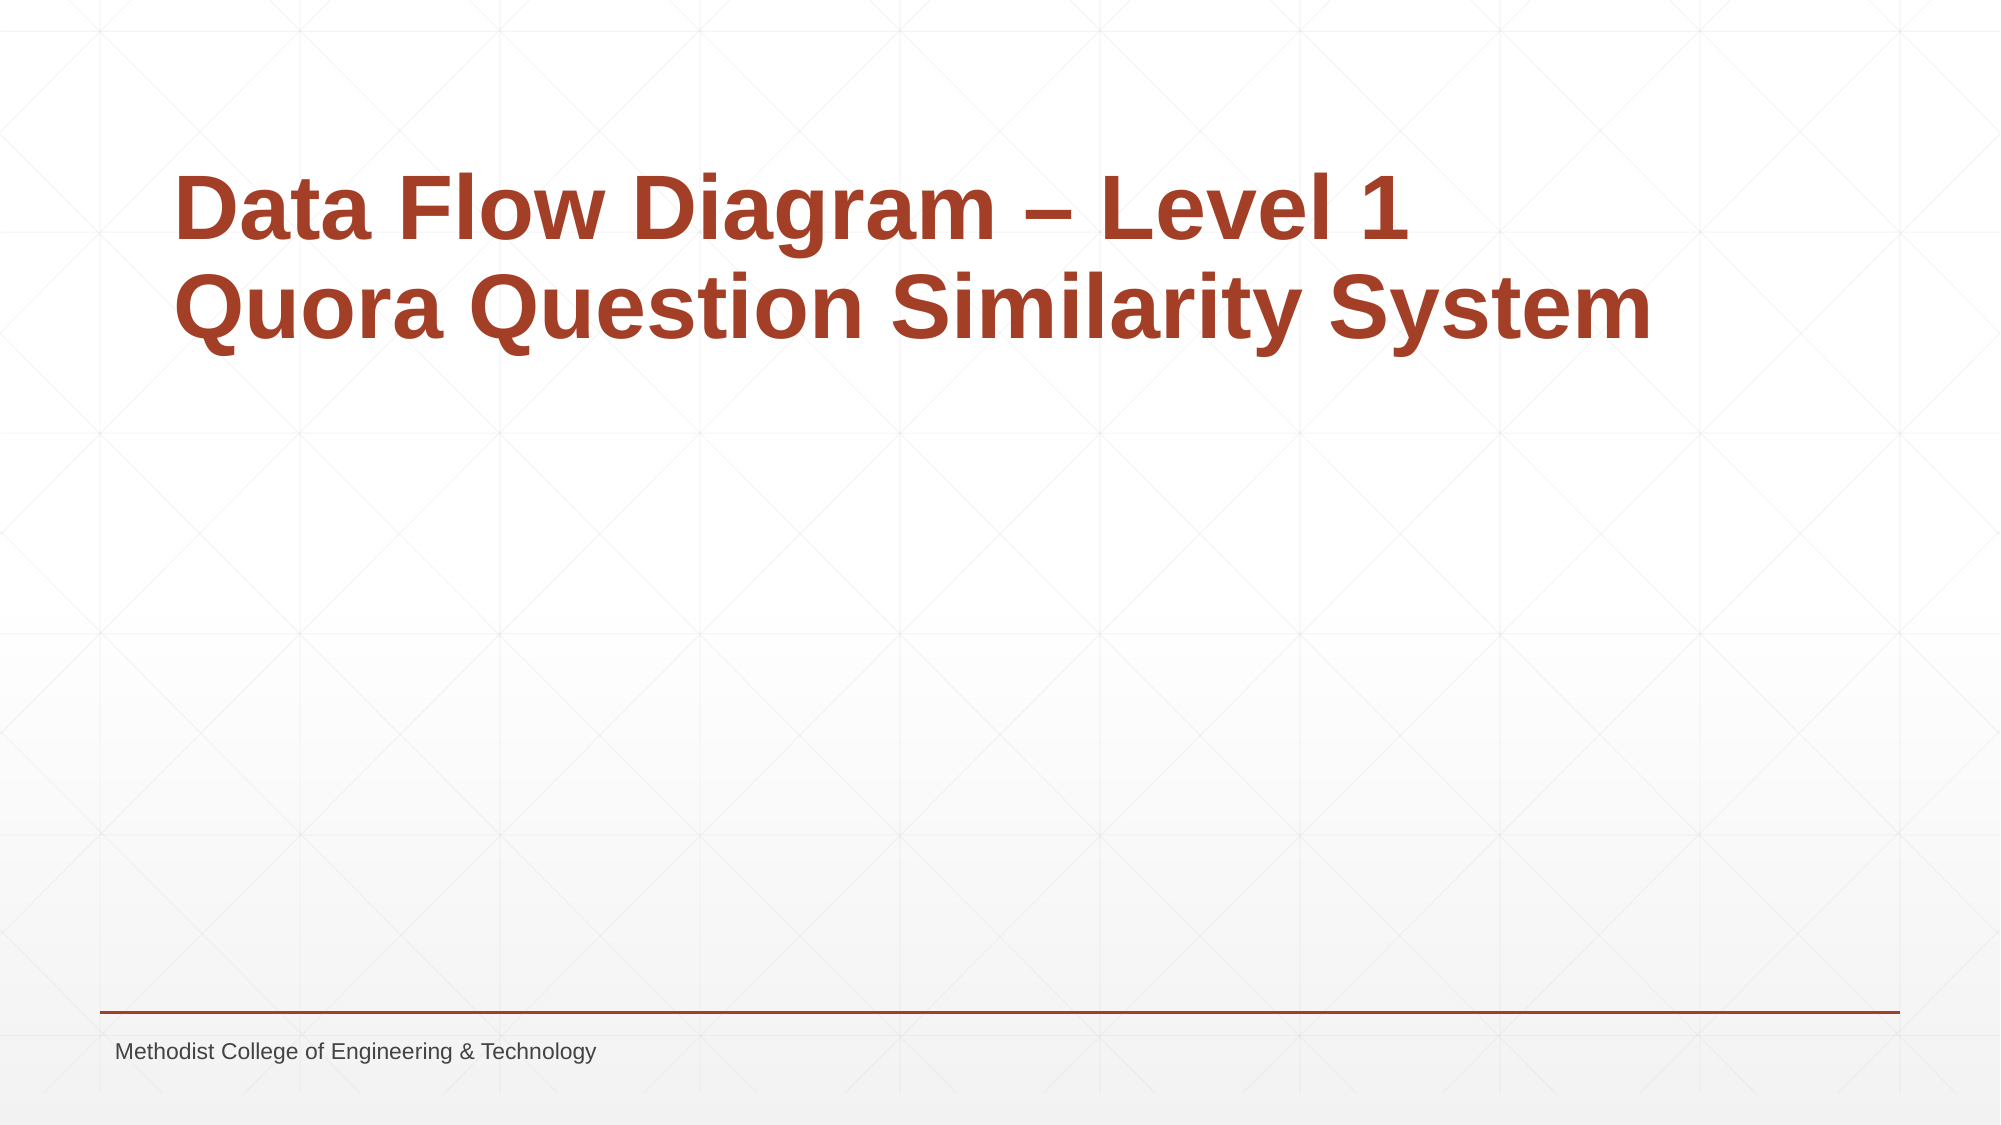

# Data Flow Diagram – Level 1 Quora Question Similarity System
Methodist College of Engineering & Technology